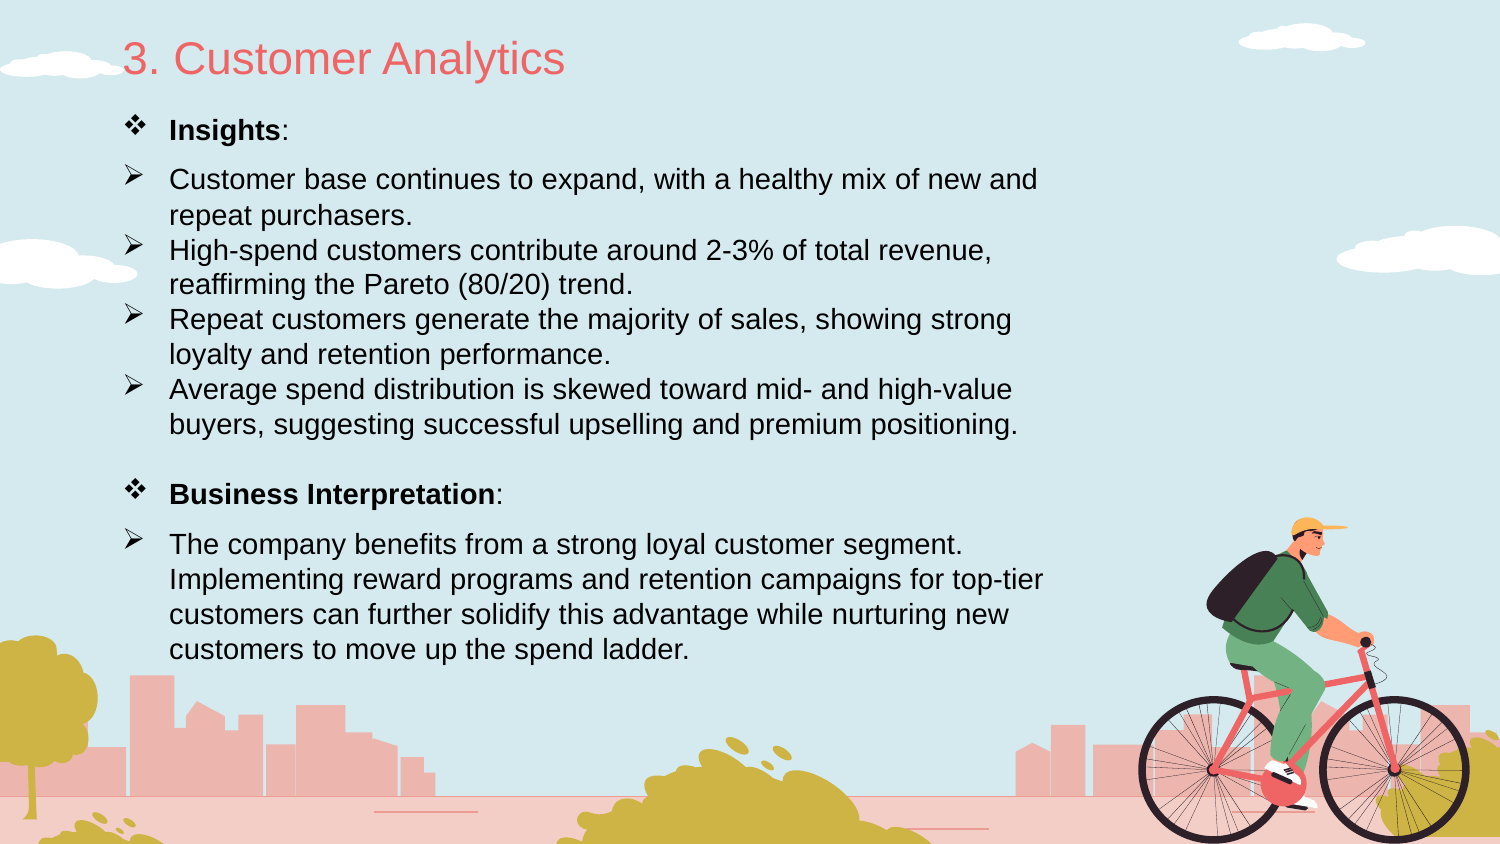

3. Customer Analytics
Insights:

Customer base continues to expand, with a healthy mix of new and repeat purchasers.
High-spend customers contribute around 2-3% of total revenue, reaffirming the Pareto (80/20) trend.
Repeat customers generate the majority of sales, showing strong loyalty and retention performance.
Average spend distribution is skewed toward mid- and high-value buyers, suggesting successful upselling and premium positioning.

Business Interpretation:

The company benefits from a strong loyal customer segment. Implementing reward programs and retention campaigns for top-tier customers can further solidify this advantage while nurturing new customers to move up the spend ladder.